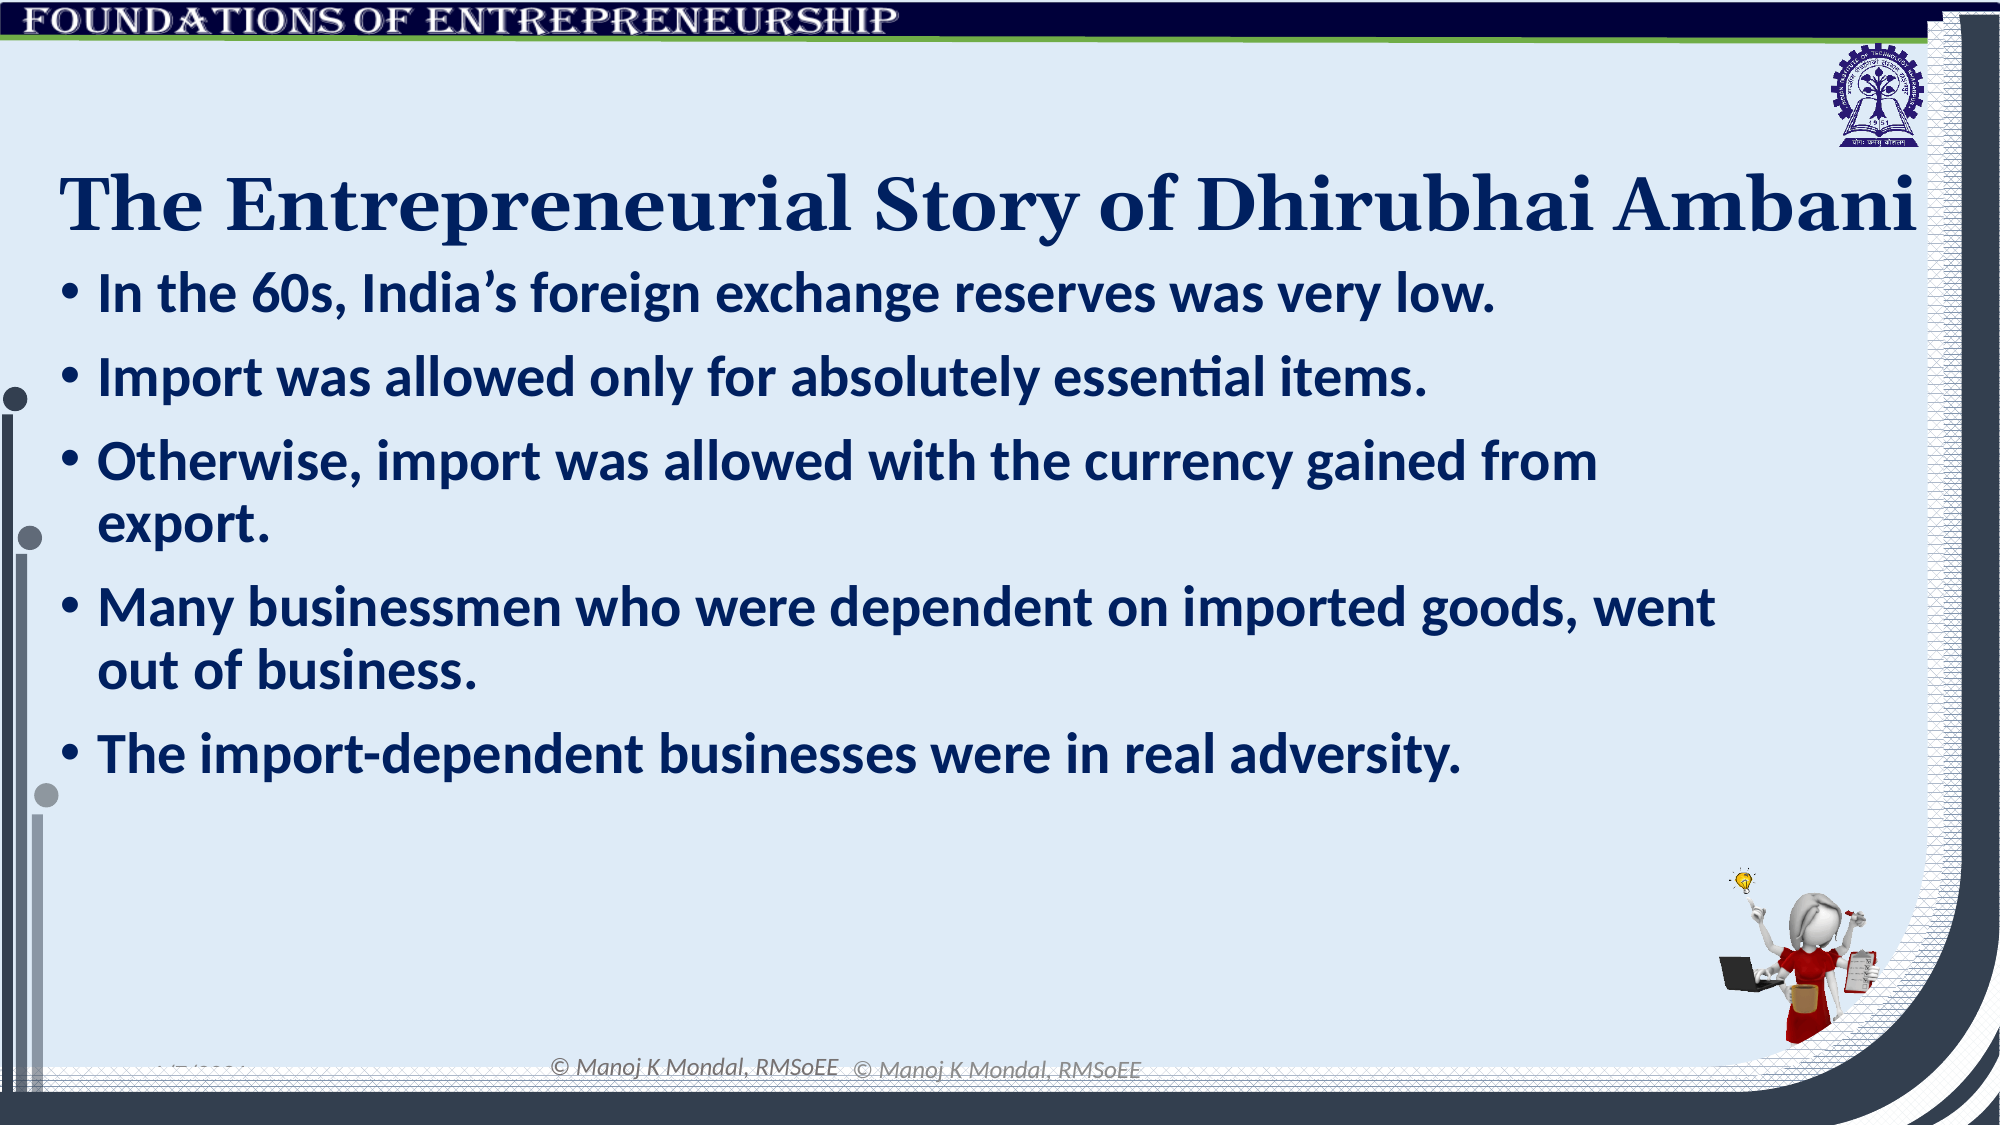

# The Entrepreneurial Story of Dhirubhai Ambani
In the 60s, India’s foreign exchange reserves was very low.
Import was allowed only for absolutely essential items.
Otherwise, import was allowed with the currency gained from export.
Many businessmen who were dependent on imported goods, went out of business.
The import-dependent businesses were in real adversity.